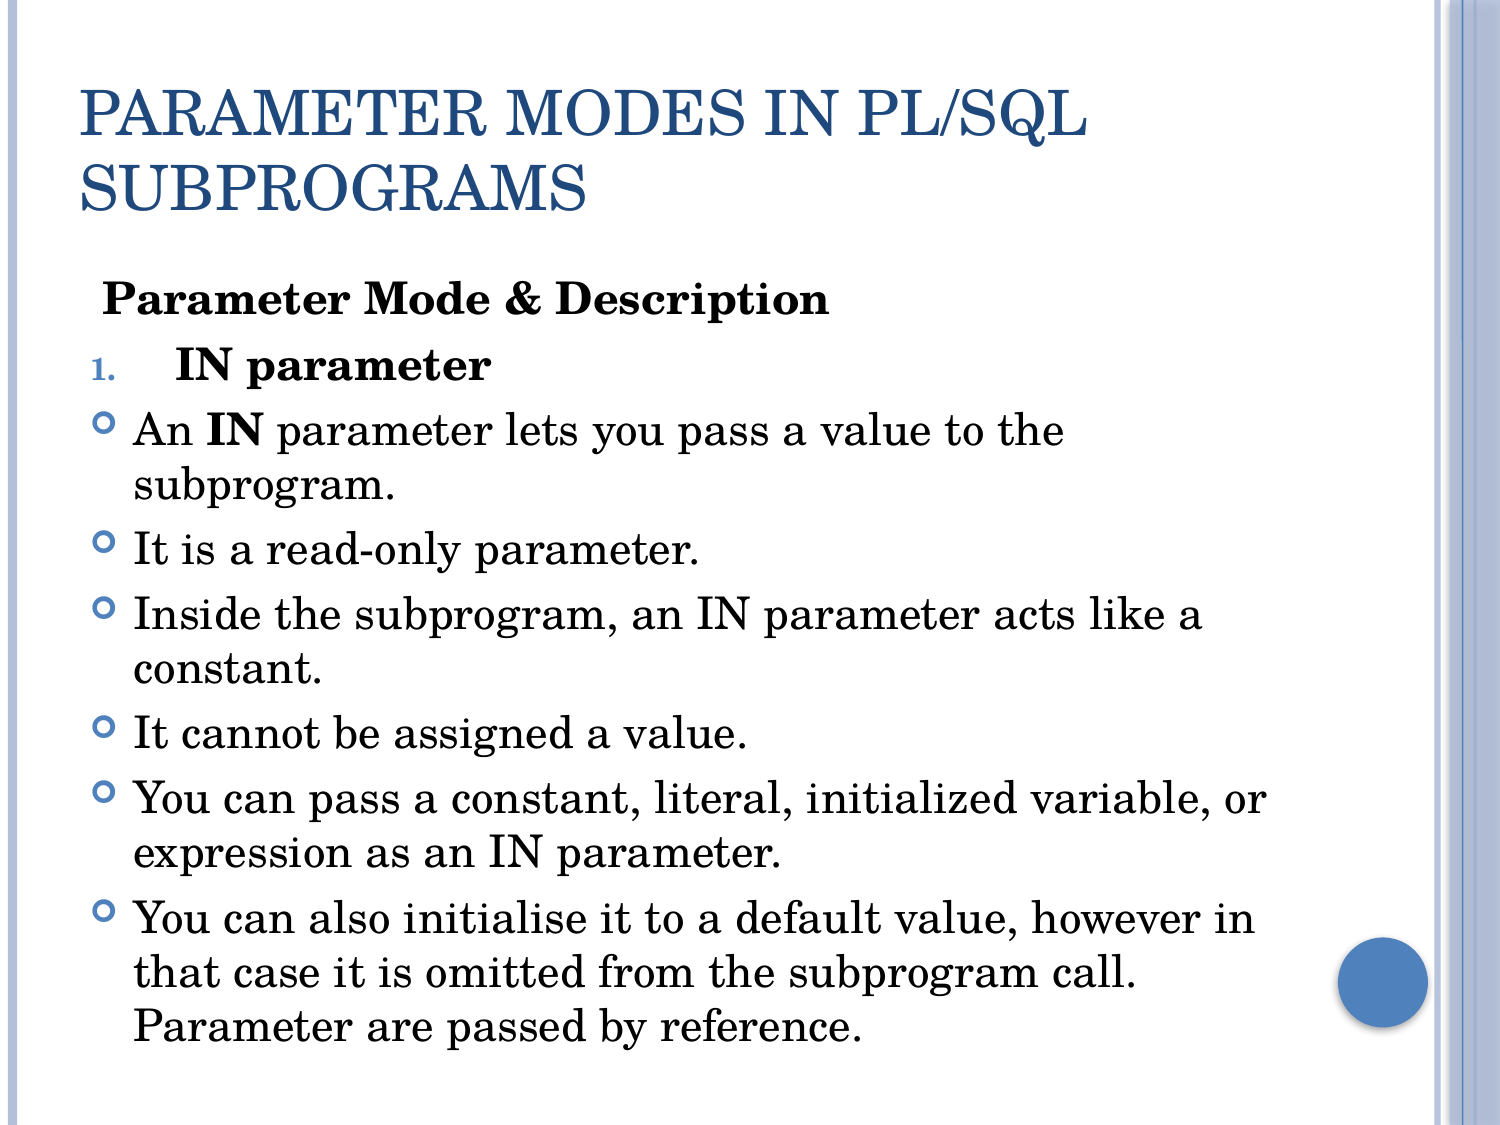

# Parameter Modes in PL/SQL subprograms
 Parameter Mode & Description
 IN parameter
An IN parameter lets you pass a value to the subprogram.
It is a read-only parameter.
Inside the subprogram, an IN parameter acts like a constant.
It cannot be assigned a value.
You can pass a constant, literal, initialized variable, or expression as an IN parameter.
You can also initialise it to a default value, however in that case it is omitted from the subprogram call. Parameter are passed by reference.